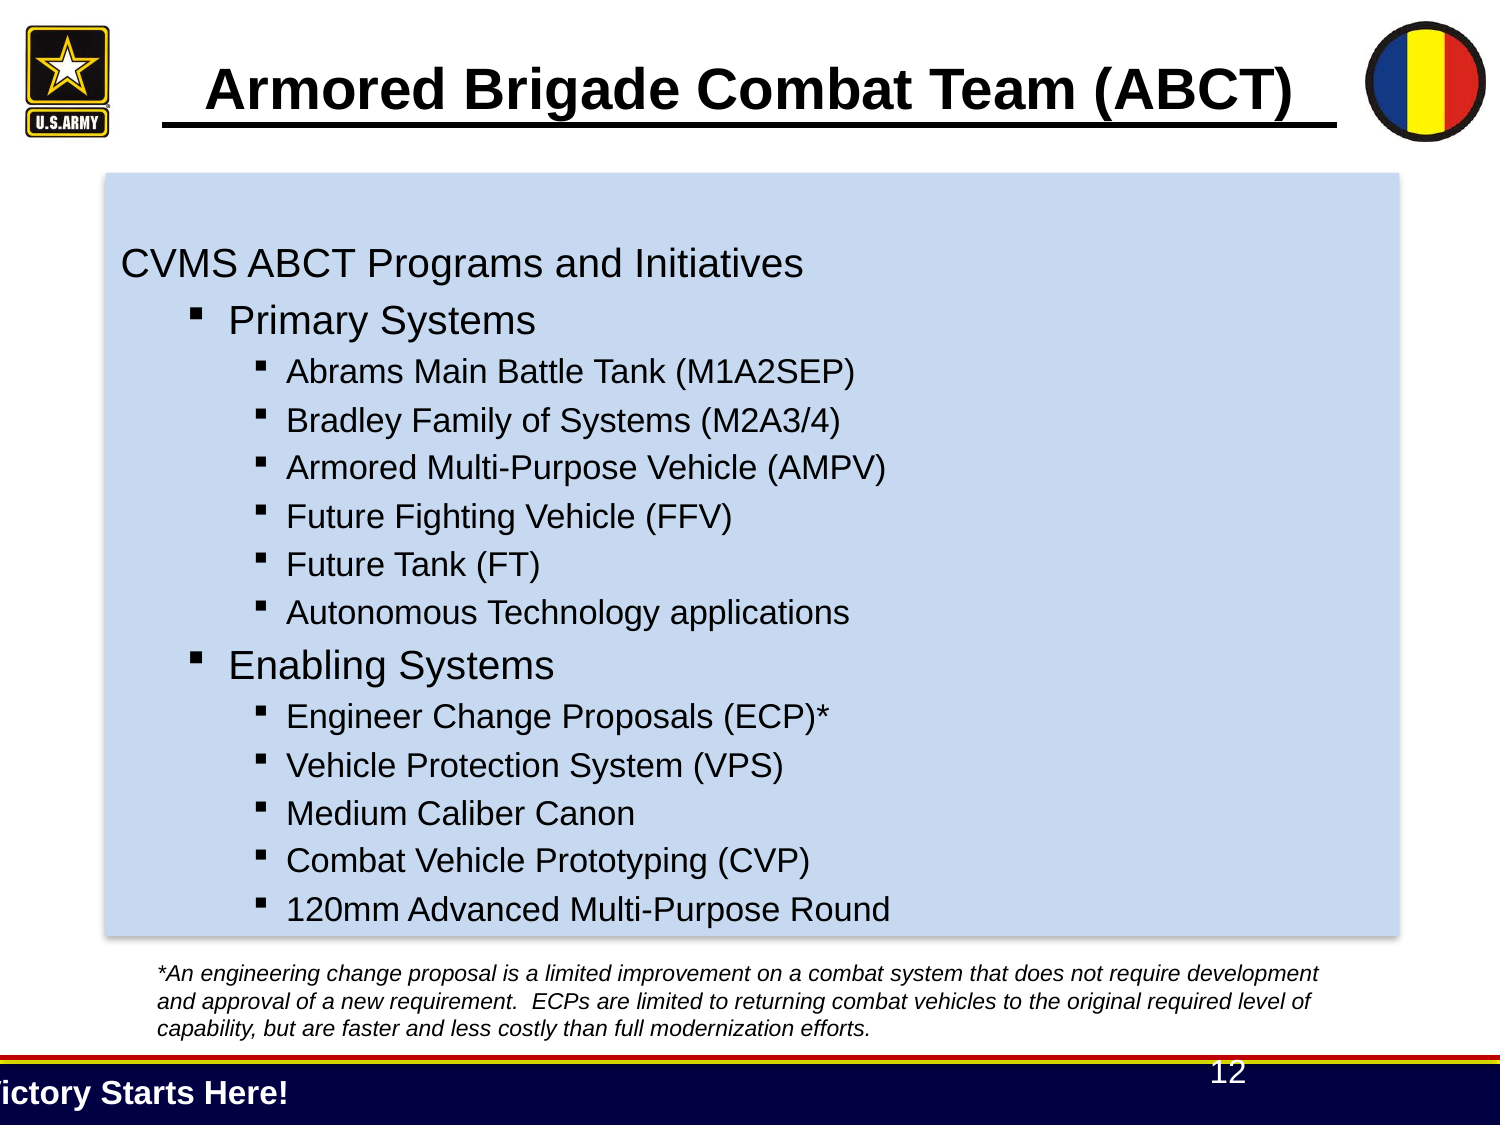

# Armored Brigade Combat Team (ABCT)

CVMS ABCT Programs and Initiatives
Primary Systems
Abrams Main Battle Tank (M1A2SEP)
Bradley Family of Systems (M2A3/4)
Armored Multi-Purpose Vehicle (AMPV)
Future Fighting Vehicle (FFV)
Future Tank (FT)
Autonomous Technology applications
Enabling Systems
Engineer Change Proposals (ECP)*
Vehicle Protection System (VPS)
Medium Caliber Canon
Combat Vehicle Prototyping (CVP)
120mm Advanced Multi-Purpose Round
*An engineering change proposal is a limited improvement on a combat system that does not require development and approval of a new requirement.  ECPs are limited to returning combat vehicles to the original required level of capability, but are faster and less costly than full modernization efforts.
12